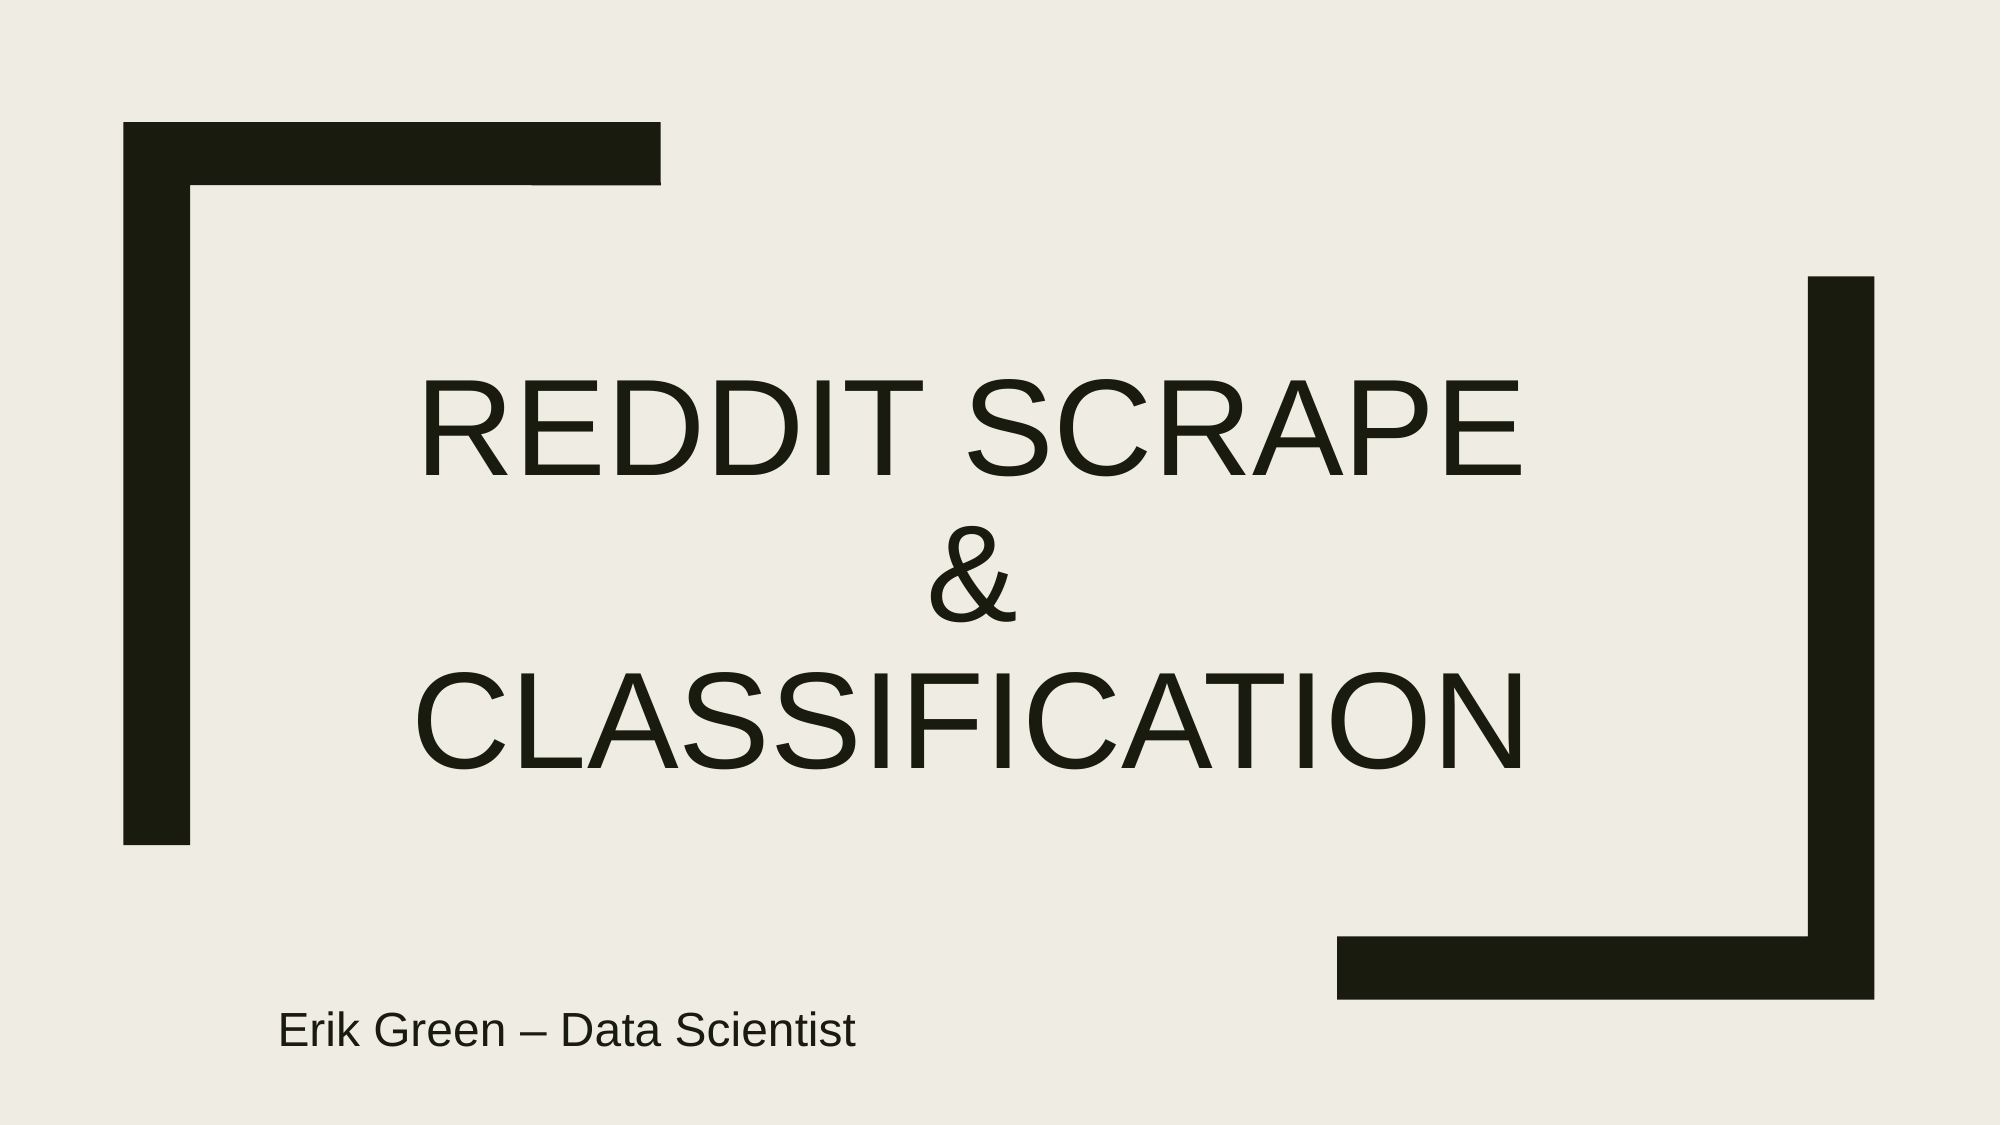

# Reddit scrape & Classification
Erik Green – Data Scientist